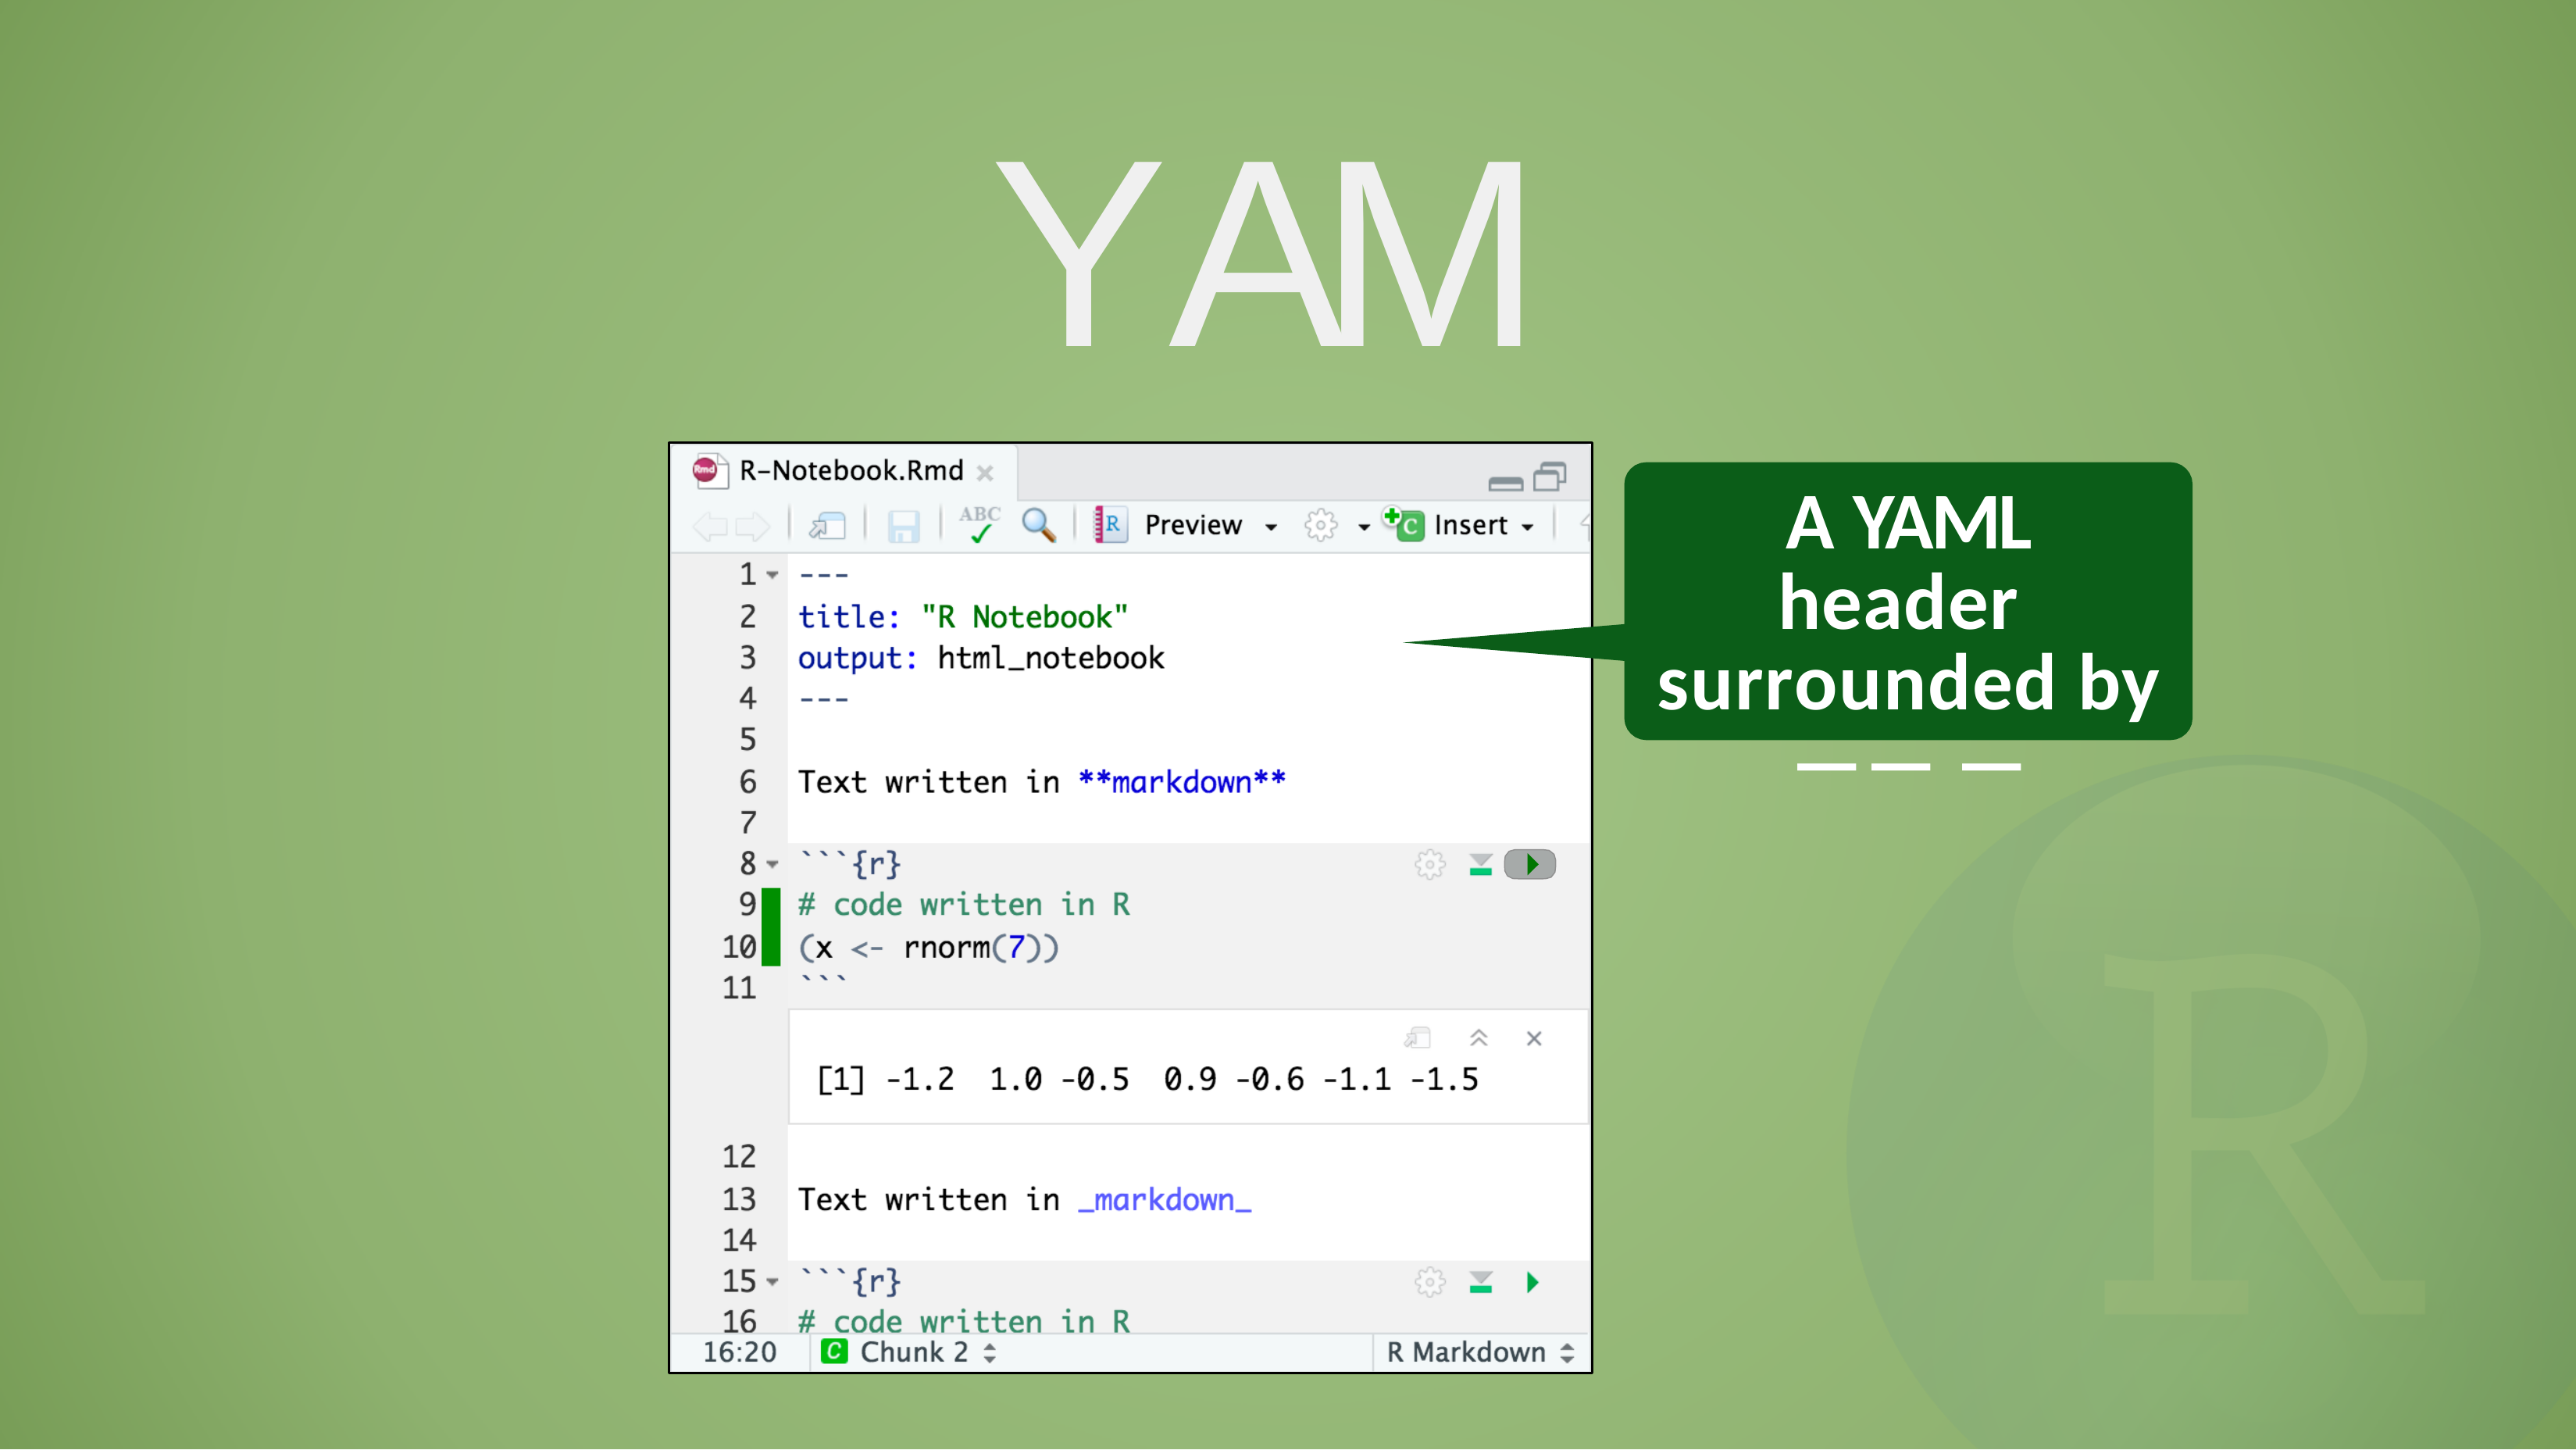

# YAML

A YAML header  surrounded by
— — —